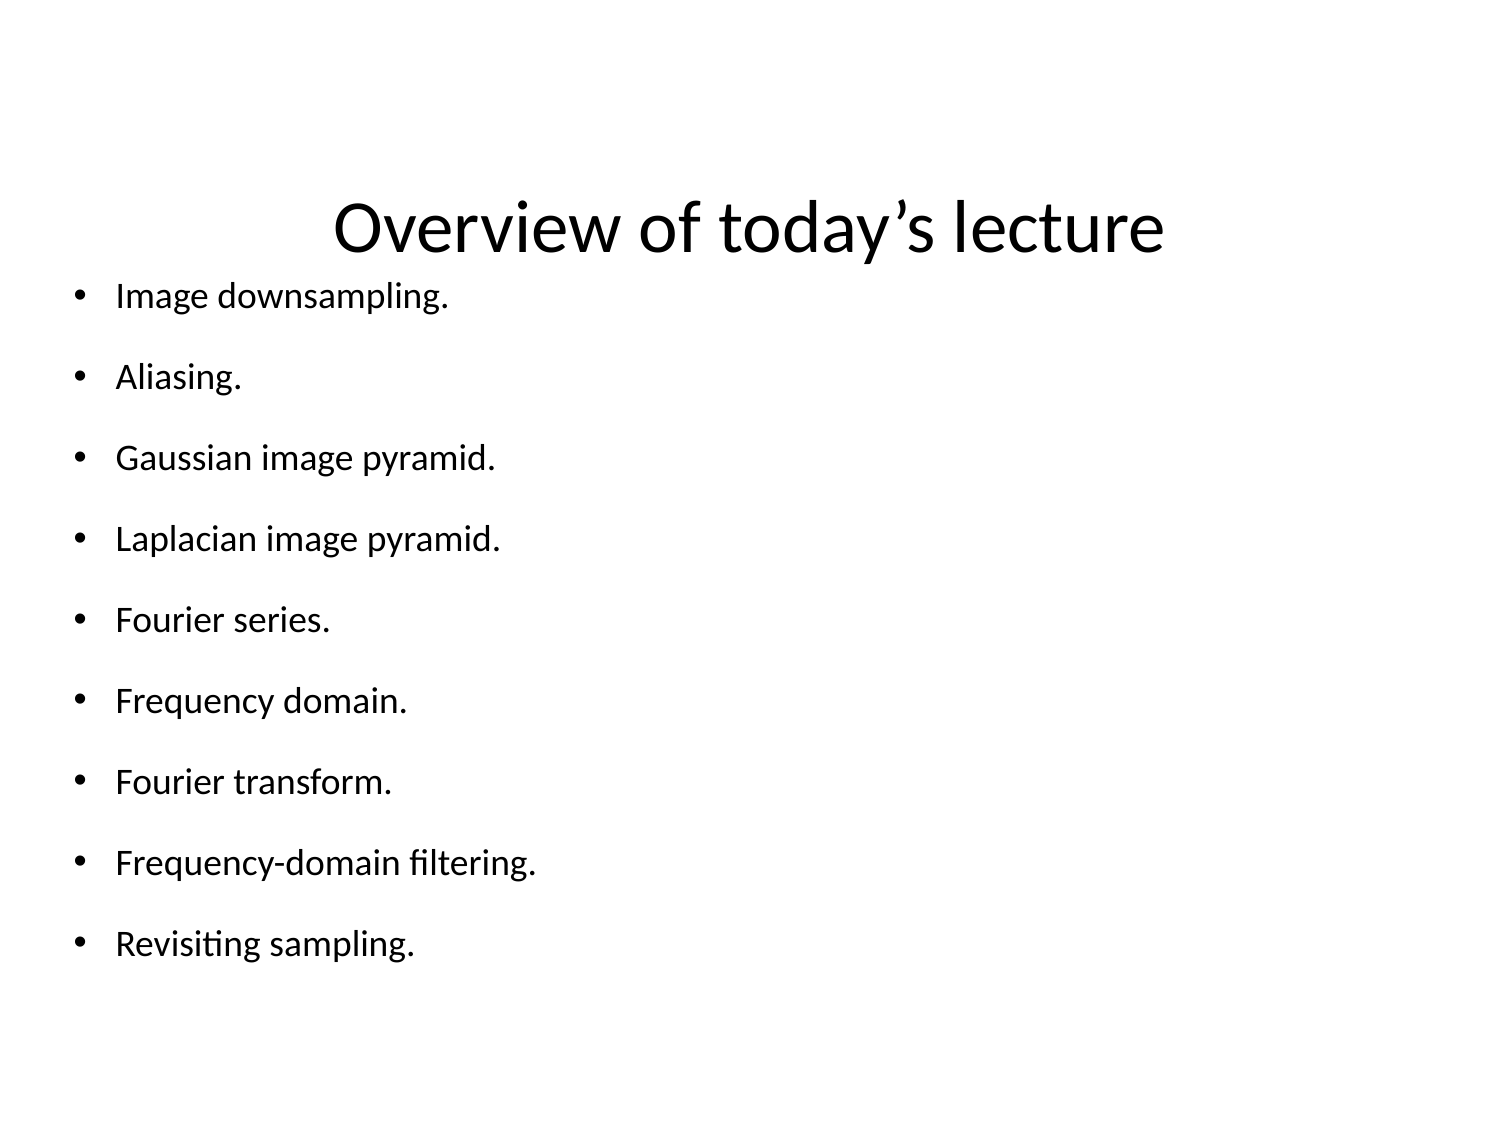

# Overview of today’s lecture
Image downsampling.

Aliasing.

Gaussian image pyramid.

Laplacian image pyramid.

Fourier series.

Frequency domain.

Fourier transform.

Frequency-domain filtering.

Revisiting sampling.